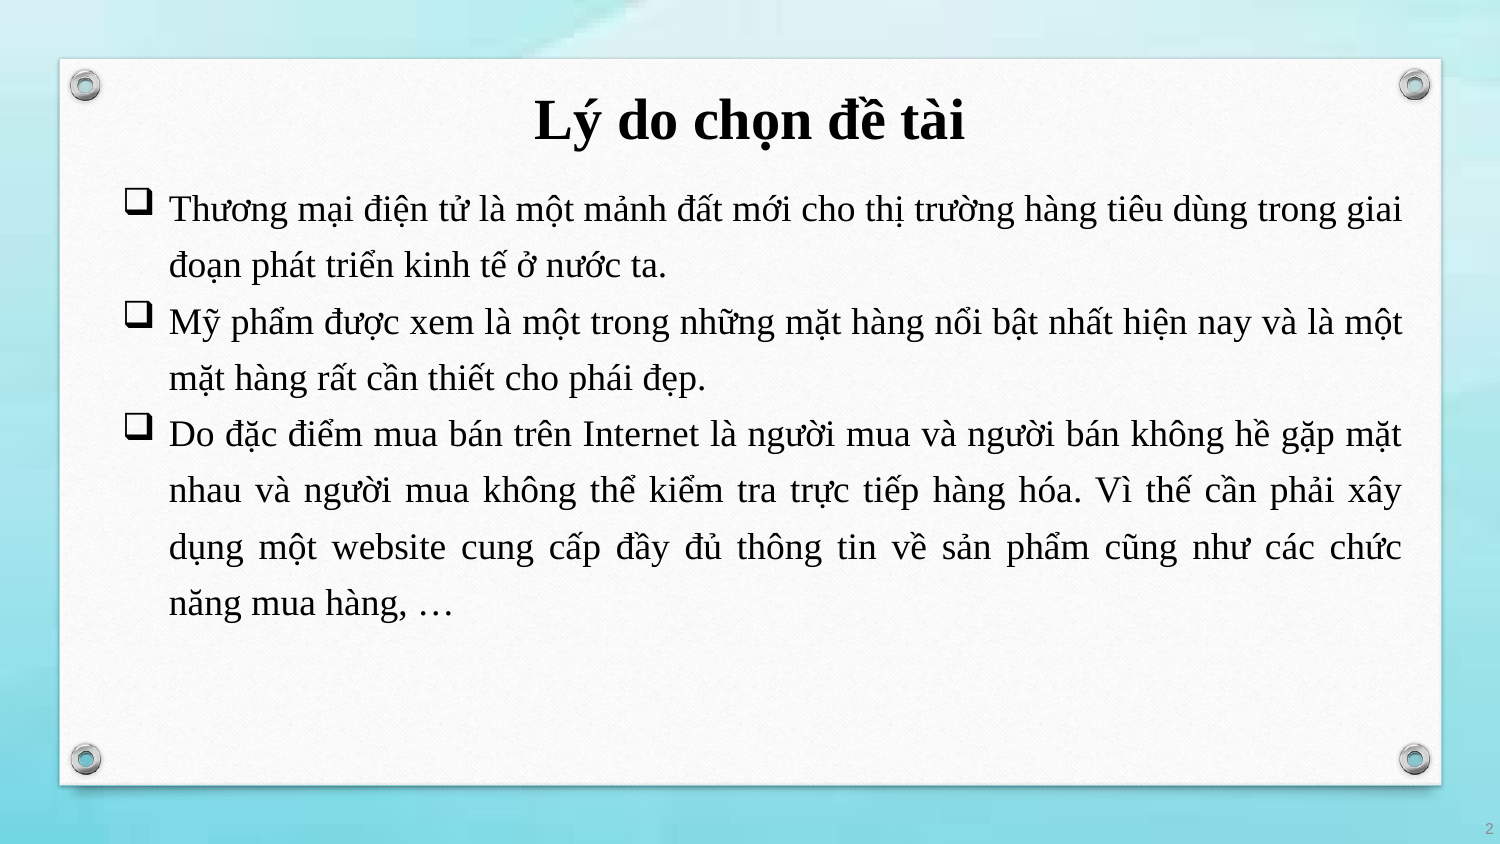

# Lý do chọn đề tài
Thương mại điện tử là một mảnh đất mới cho thị trường hàng tiêu dùng trong giai đoạn phát triển kinh tế ở nước ta.
Mỹ phẩm được xem là một trong những mặt hàng nổi bật nhất hiện nay và là một mặt hàng rất cần thiết cho phái đẹp.
Do đặc điểm mua bán trên Internet là người mua và người bán không hề gặp mặt nhau và người mua không thể kiểm tra trực tiếp hàng hóa. Vì thế cần phải xây dụng một website cung cấp đầy đủ thông tin về sản phẩm cũng như các chức năng mua hàng, …
2